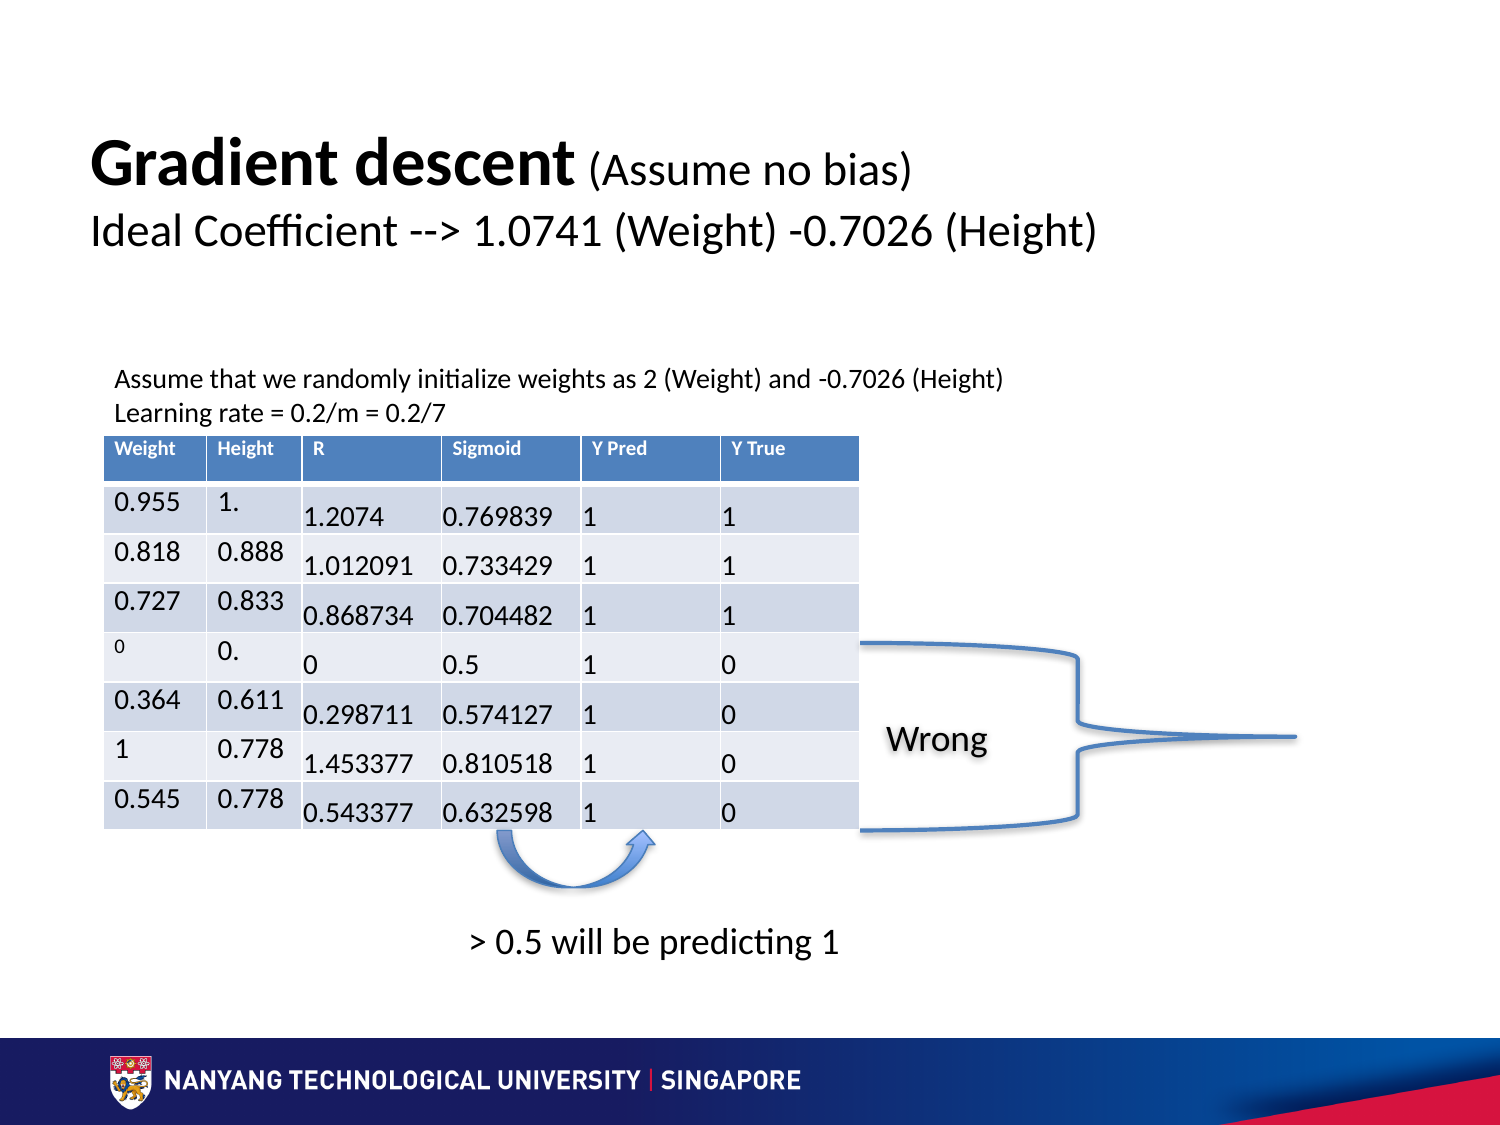

# Gradient descent (Assume no bias) Ideal Coefficient --> 1.0741 (Weight) -0.7026 (Height)
Assume that we randomly initialize weights as 2 (Weight) and -0.7026 (Height)
Learning rate = 0.2/m = 0.2/7
| Weight | Height | R | Sigmoid | Y Pred | Y True |
| --- | --- | --- | --- | --- | --- |
| 0.955 | 1. | 1.2074 | 0.769839 | 1 | 1 |
| 0.818 | 0.888 | 1.012091 | 0.733429 | 1 | 1 |
| 0.727 | 0.833 | 0.868734 | 0.704482 | 1 | 1 |
| 0 | 0. | 0 | 0.5 | 1 | 0 |
| 0.364 | 0.611 | 0.298711 | 0.574127 | 1 | 0 |
| 1 | 0.778 | 1.453377 | 0.810518 | 1 | 0 |
| 0.545 | 0.778 | 0.543377 | 0.632598 | 1 | 0 |
Wrong

> 0.5 will be predicting 1